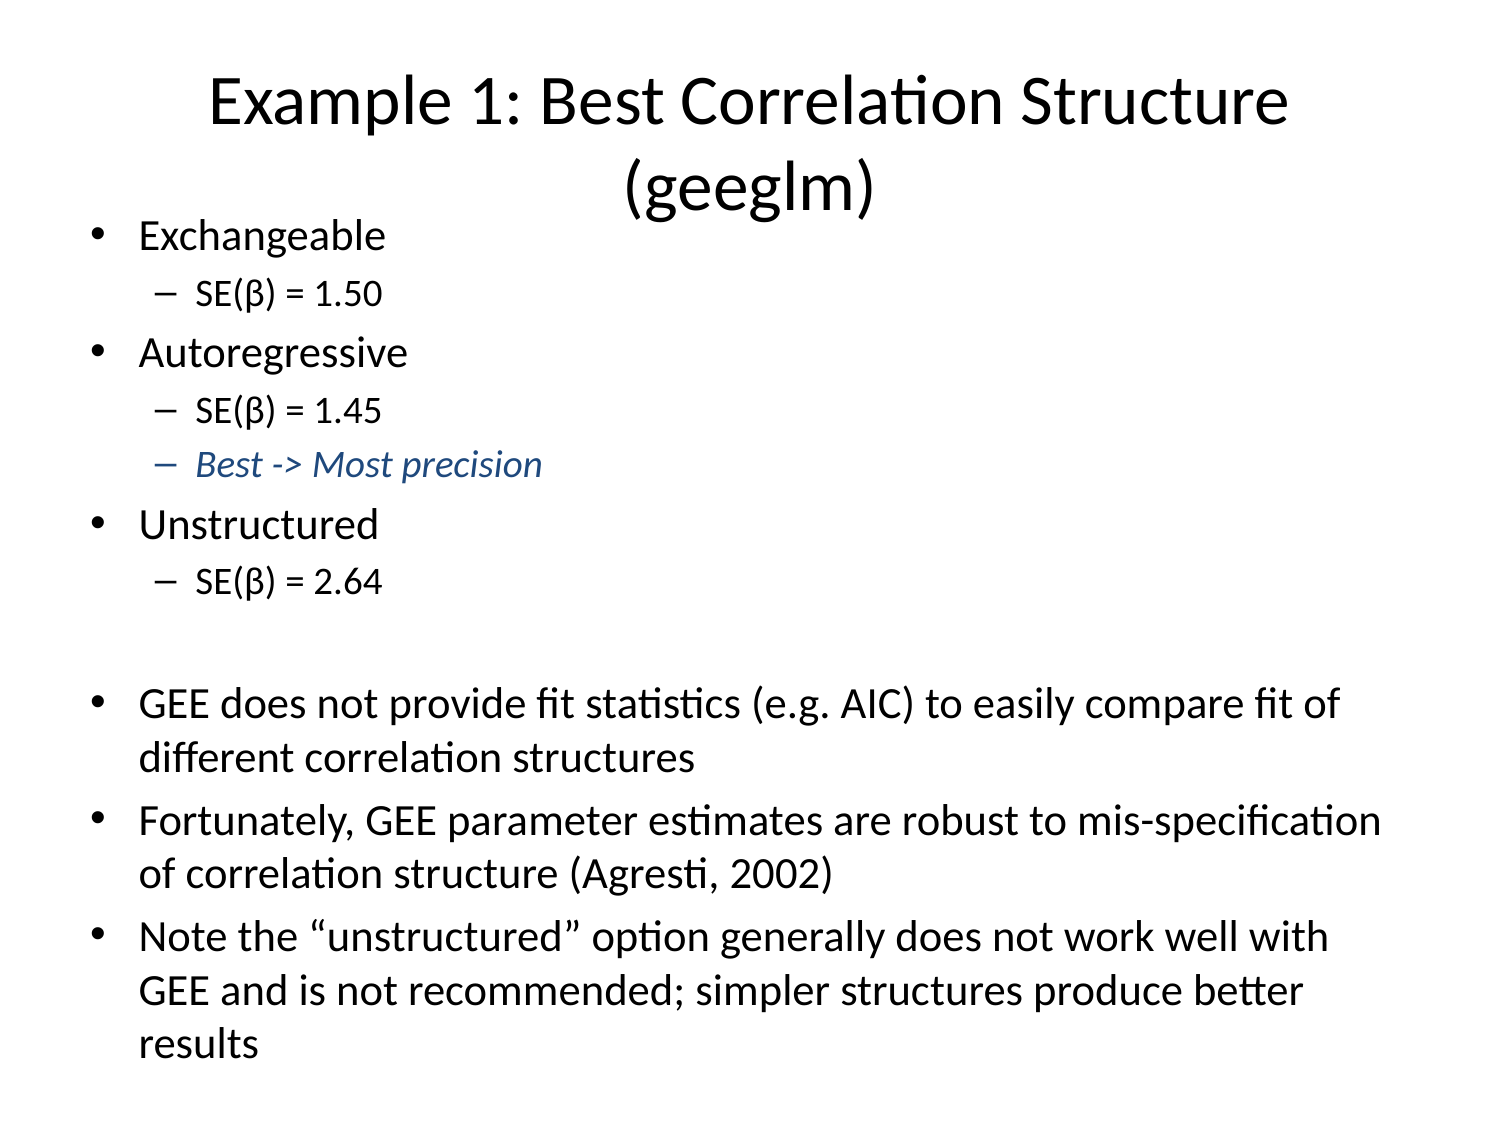

# Example 1: Best Correlation Structure (geeglm)
Exchangeable
SE(β) = 1.50
Autoregressive
SE(β) = 1.45
Best -> Most precision
Unstructured
SE(β) = 2.64

GEE does not provide fit statistics (e.g. AIC) to easily compare fit of different correlation structures
Fortunately, GEE parameter estimates are robust to mis-specification of correlation structure (Agresti, 2002)
Note the “unstructured” option generally does not work well with GEE and is not recommended; simpler structures produce better results